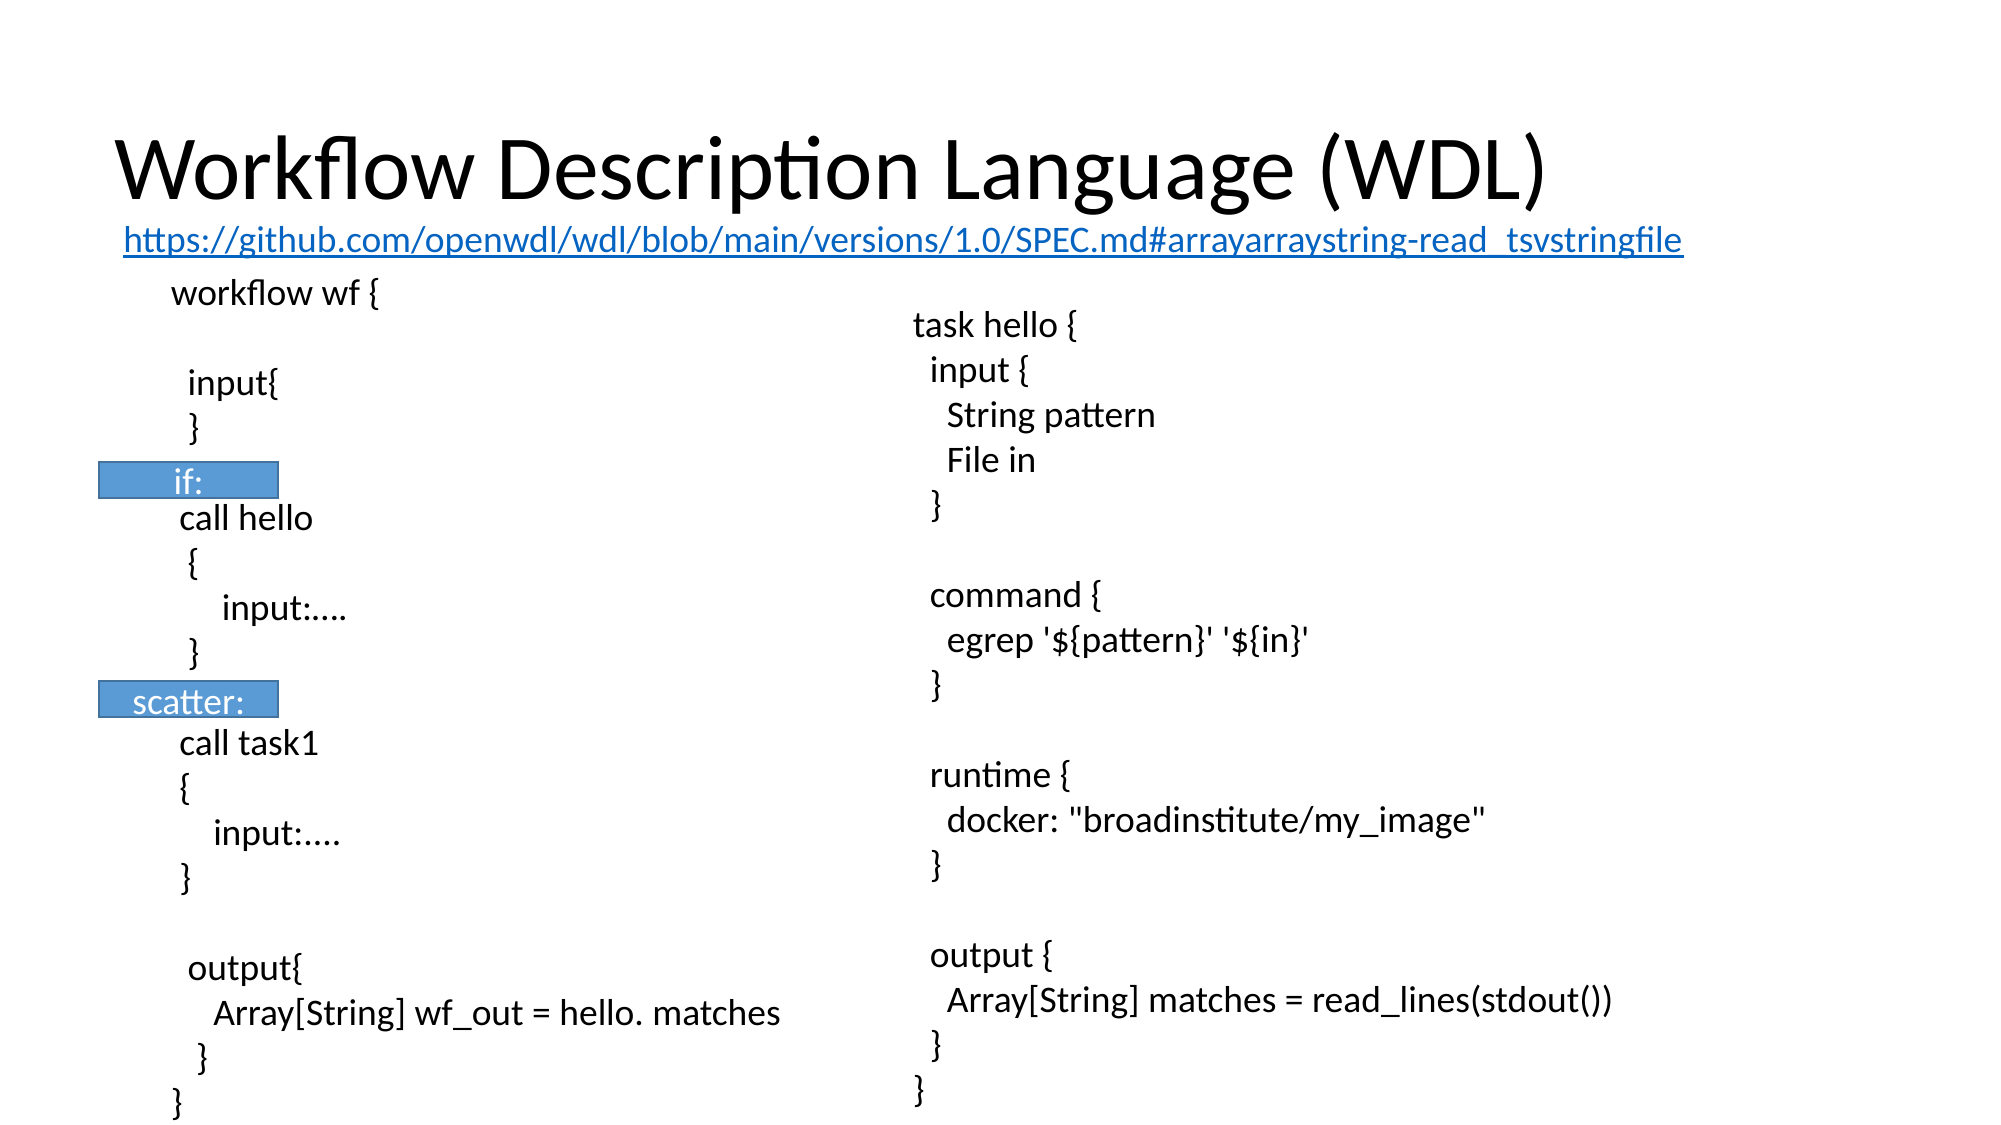

# Workflow Description Language (WDL)
https://github.com/openwdl/wdl/blob/main/versions/1.0/SPEC.md#arrayarraystring-read_tsvstringfile

workflow wf {

  input{
  }

 call hello
  {
      input:….
  }

 call task1
 {
     input:....
 }

  output{
     Array[String] wf_out = hello. matches
   }
}
task hello {
  input {
    String pattern
    File in
  }

  command {
    egrep '${pattern}' '${in}'
  }

  runtime {
    docker: "broadinstitute/my_image"
  }

  output {
    Array[String] matches = read_lines(stdout())
  }
}
if:
scatter: